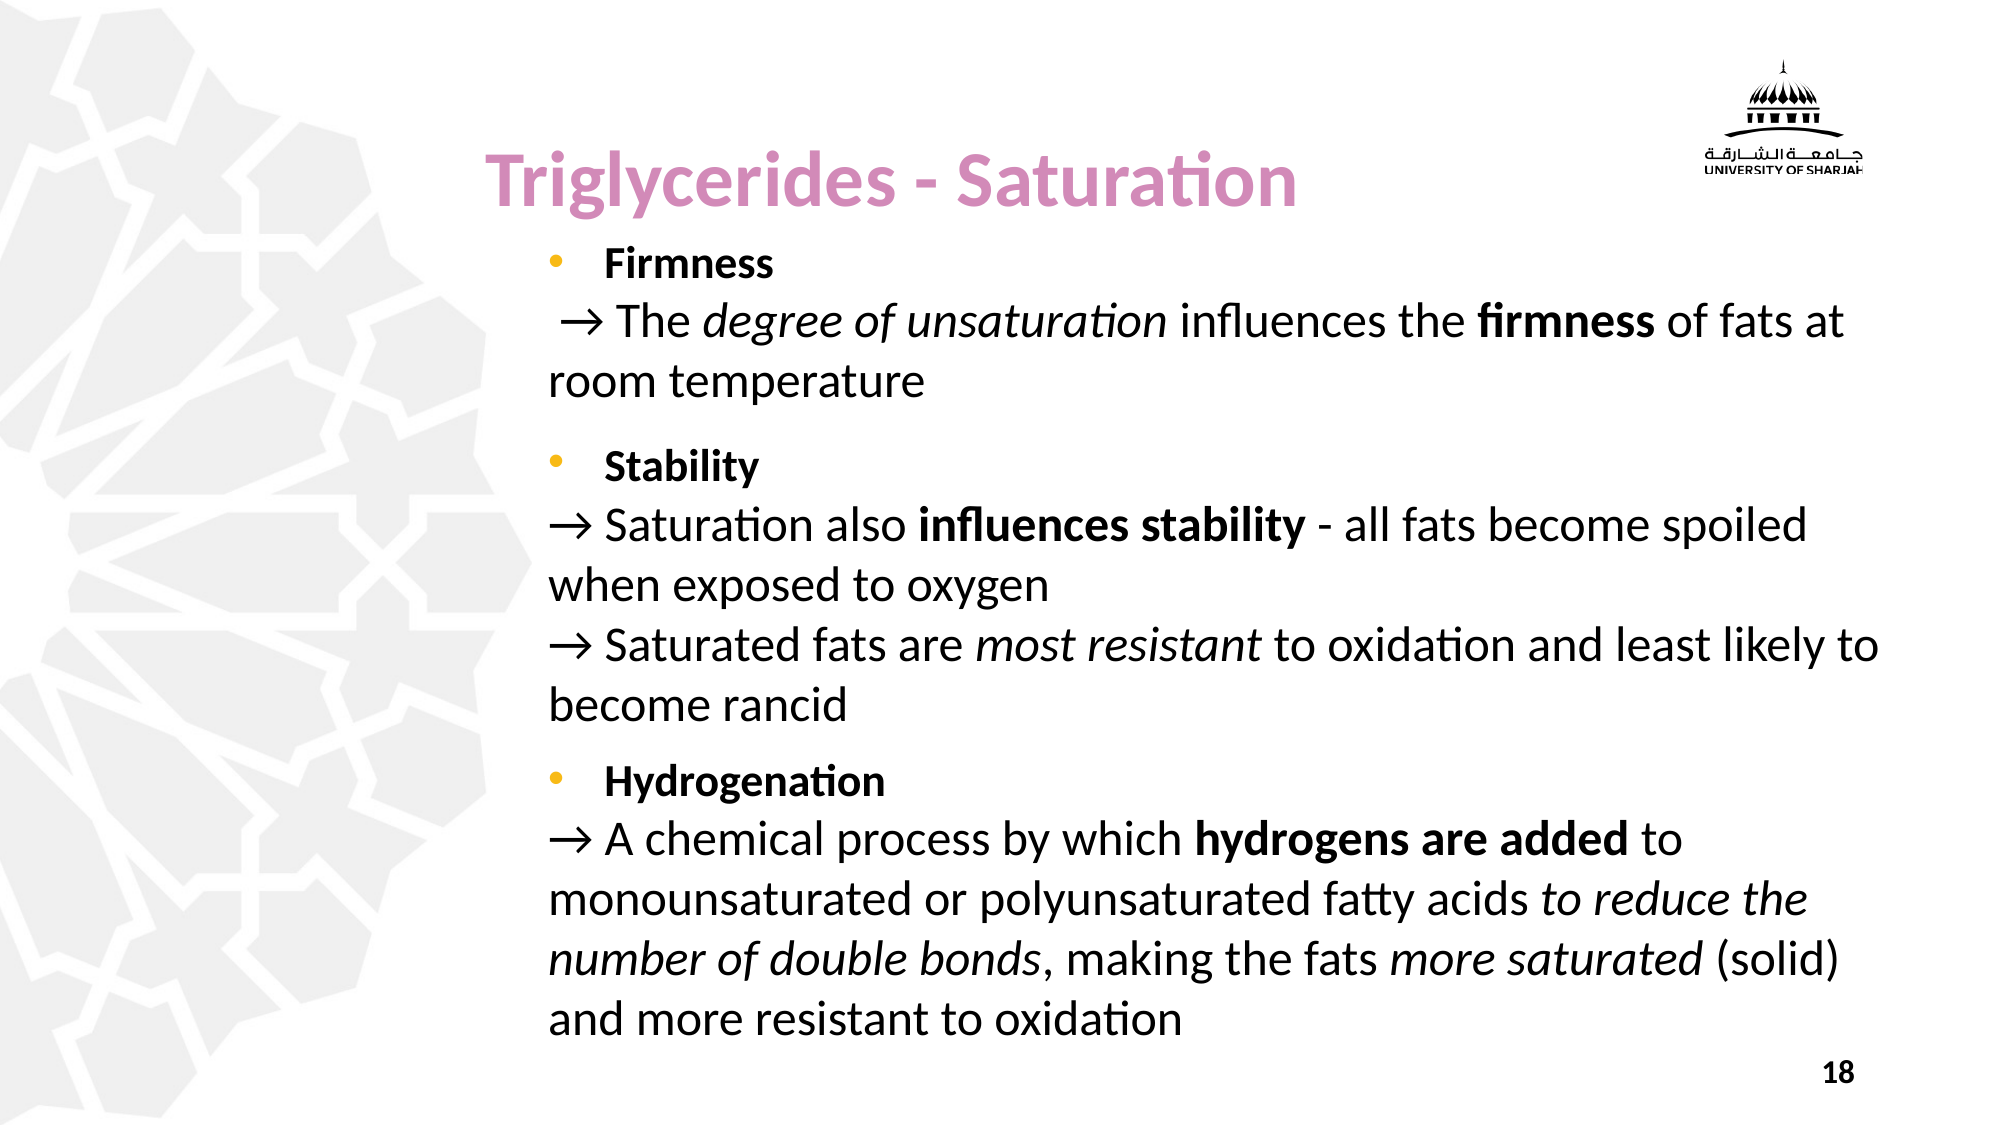

Triglycerides - Saturation
Firmness
 → The degree of unsaturation influences the firmness of fats at room temperature
Stability
→ Saturation also influences stability - all fats become spoiled when exposed to oxygen
→ Saturated fats are most resistant to oxidation and least likely to become rancid
Hydrogenation
→ A chemical process by which hydrogens are added to monounsaturated or polyunsaturated fatty acids to reduce the number of double bonds, making the fats more saturated (solid) and more resistant to oxidation
18